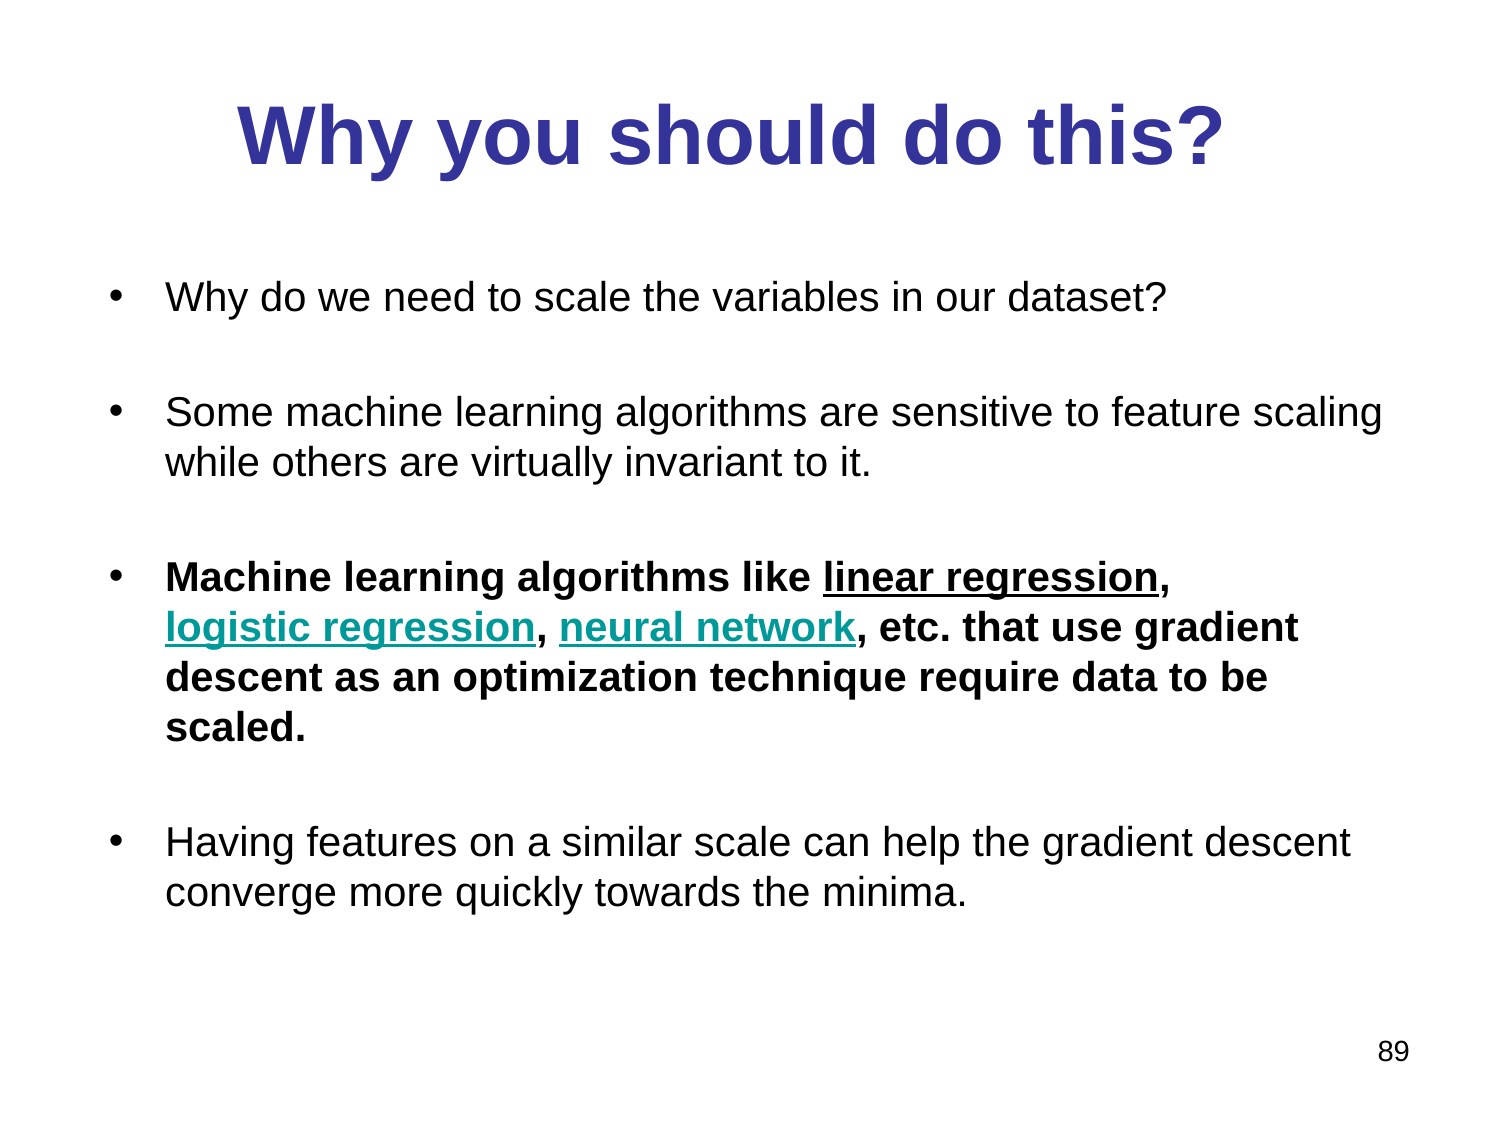

# Why you should do this?

Why do we need to scale the variables in our dataset?

Some machine learning algorithms are sensitive to feature scaling while others are virtually invariant to it.

Machine learning algorithms like linear regression, logistic regression, neural network, etc. that use gradient descent as an optimization technique require data to be scaled.

Having features on a similar scale can help the gradient descent converge more quickly towards the minima.
89